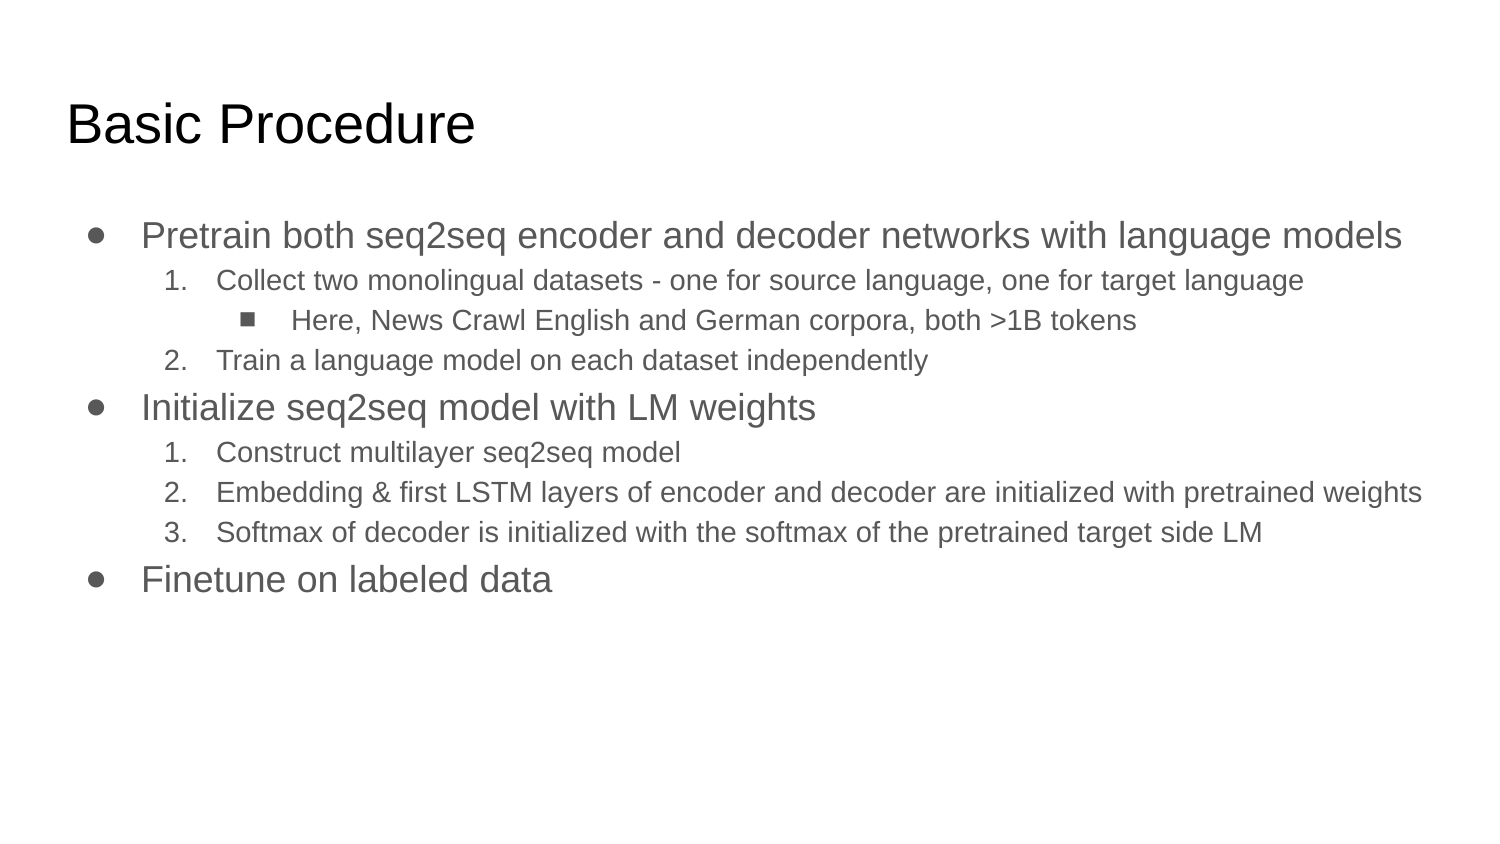

# Basic Procedure
Pretrain both seq2seq encoder and decoder networks with language models
Collect two monolingual datasets - one for source language, one for target language
Here, News Crawl English and German corpora, both >1B tokens
Train a language model on each dataset independently
Initialize seq2seq model with LM weights
Construct multilayer seq2seq model
Embedding & first LSTM layers of encoder and decoder are initialized with pretrained weights
Softmax of decoder is initialized with the softmax of the pretrained target side LM
Finetune on labeled data